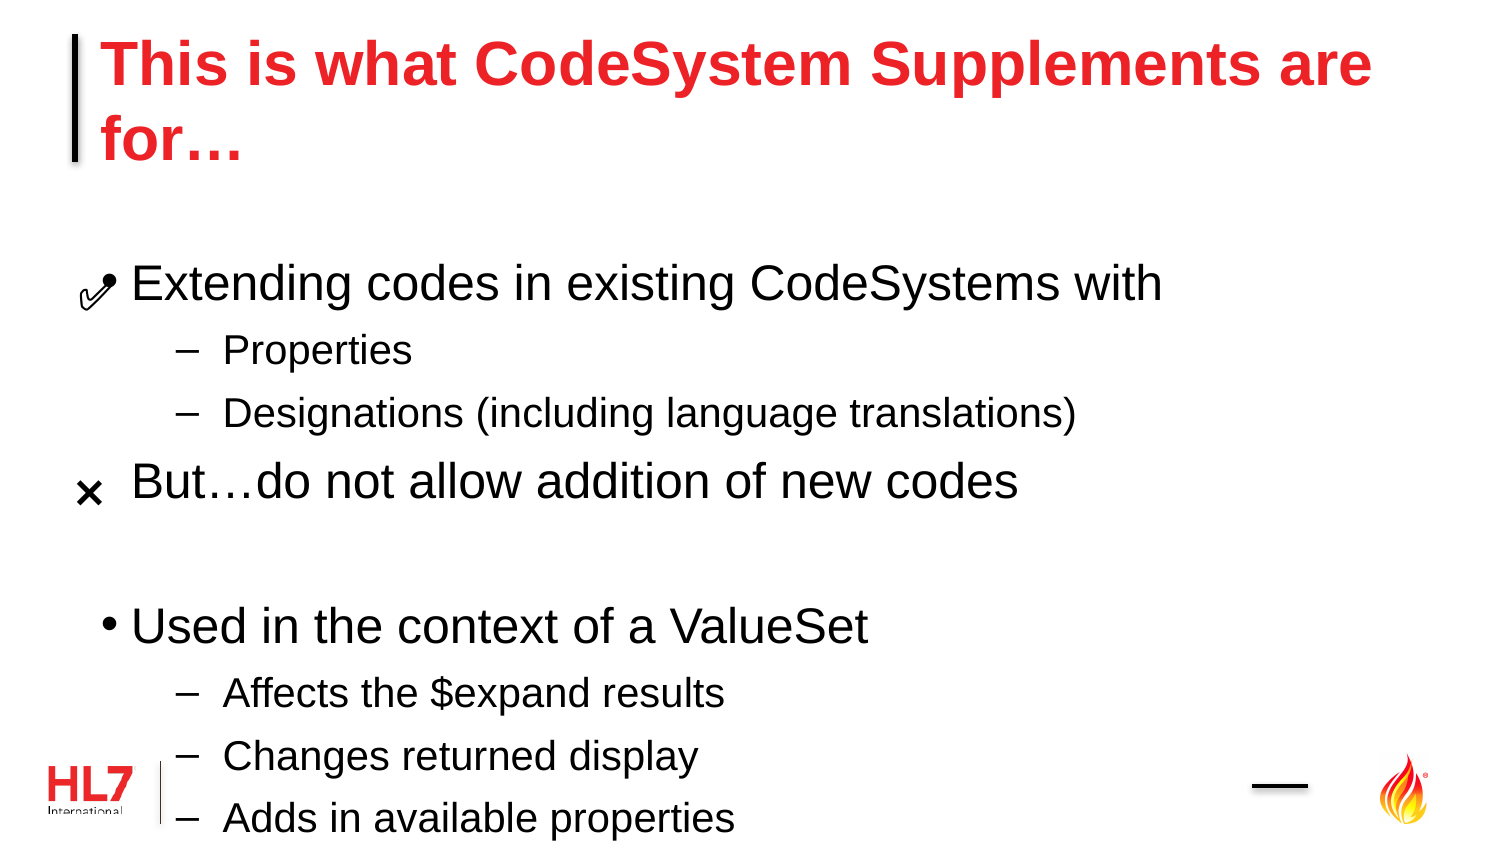

# This is what CodeSystem Supplements are for…
Extending codes in existing CodeSystems with
Properties
Designations (including language translations)
But…do not allow addition of new codes

Used in the context of a ValueSet
Affects the $expand results
Changes returned display
Adds in available properties
✅
❌